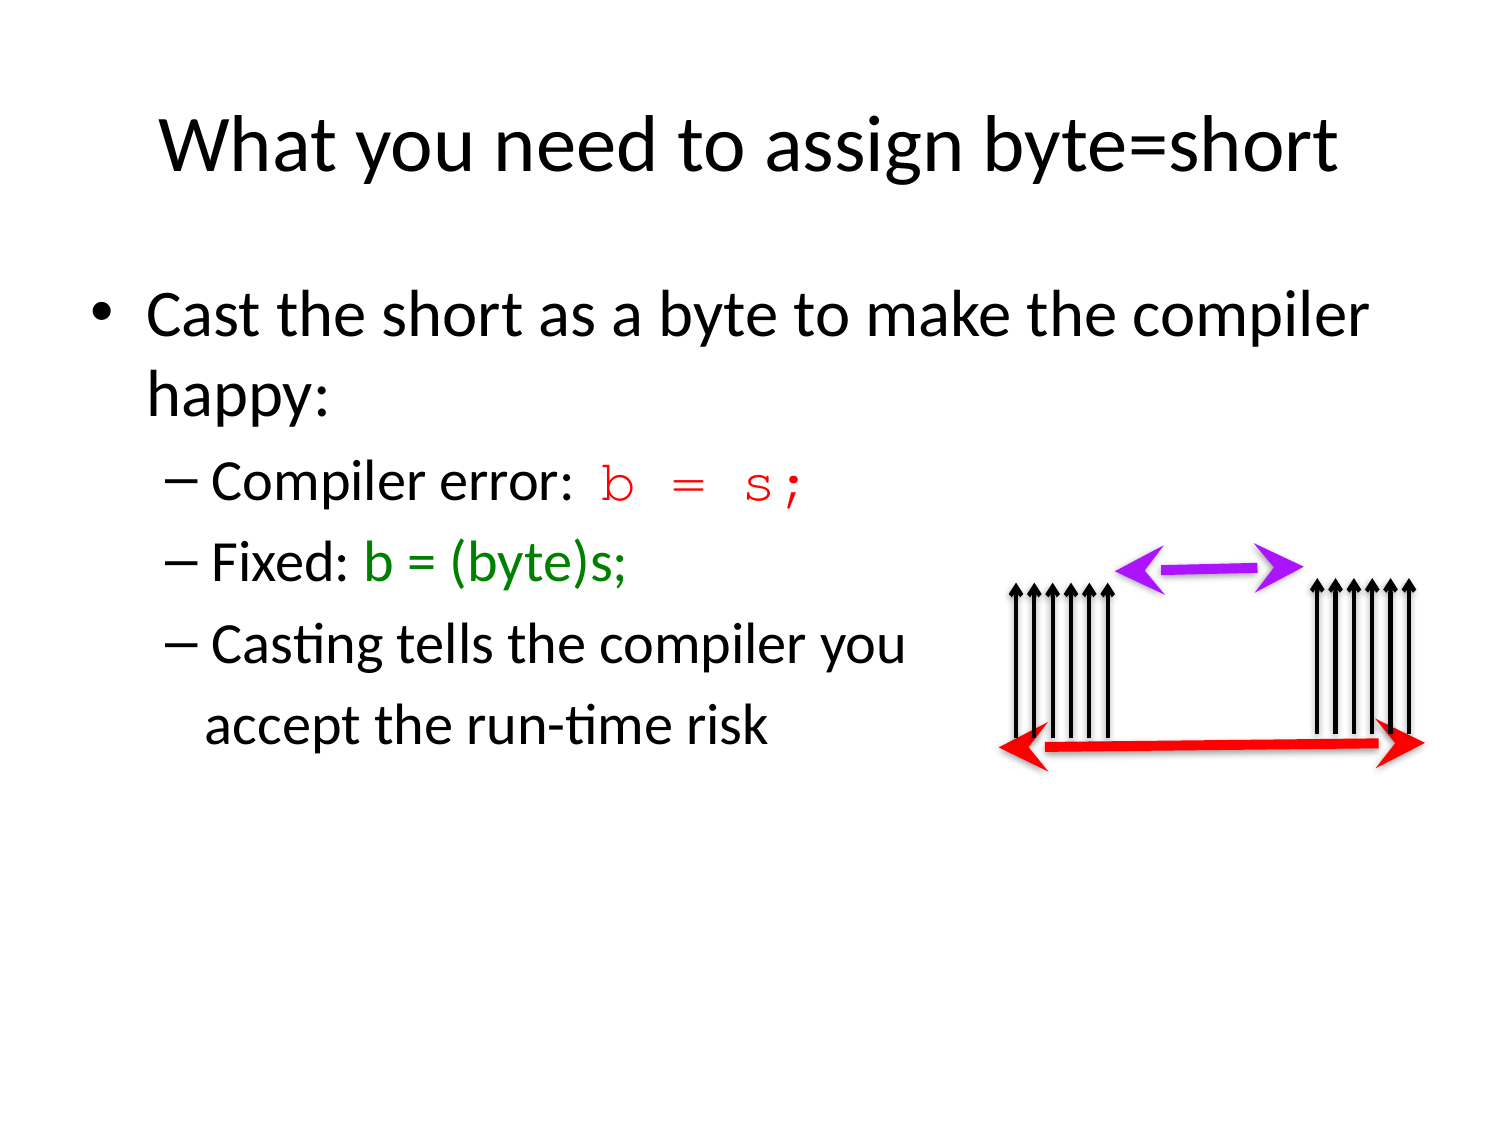

# What you need to assign byte=short
Cast the short as a byte to make the compiler happy:
Compiler error:  b = s;
Fixed: b = (byte)s;
Casting tells the compiler you
   accept the run-time risk